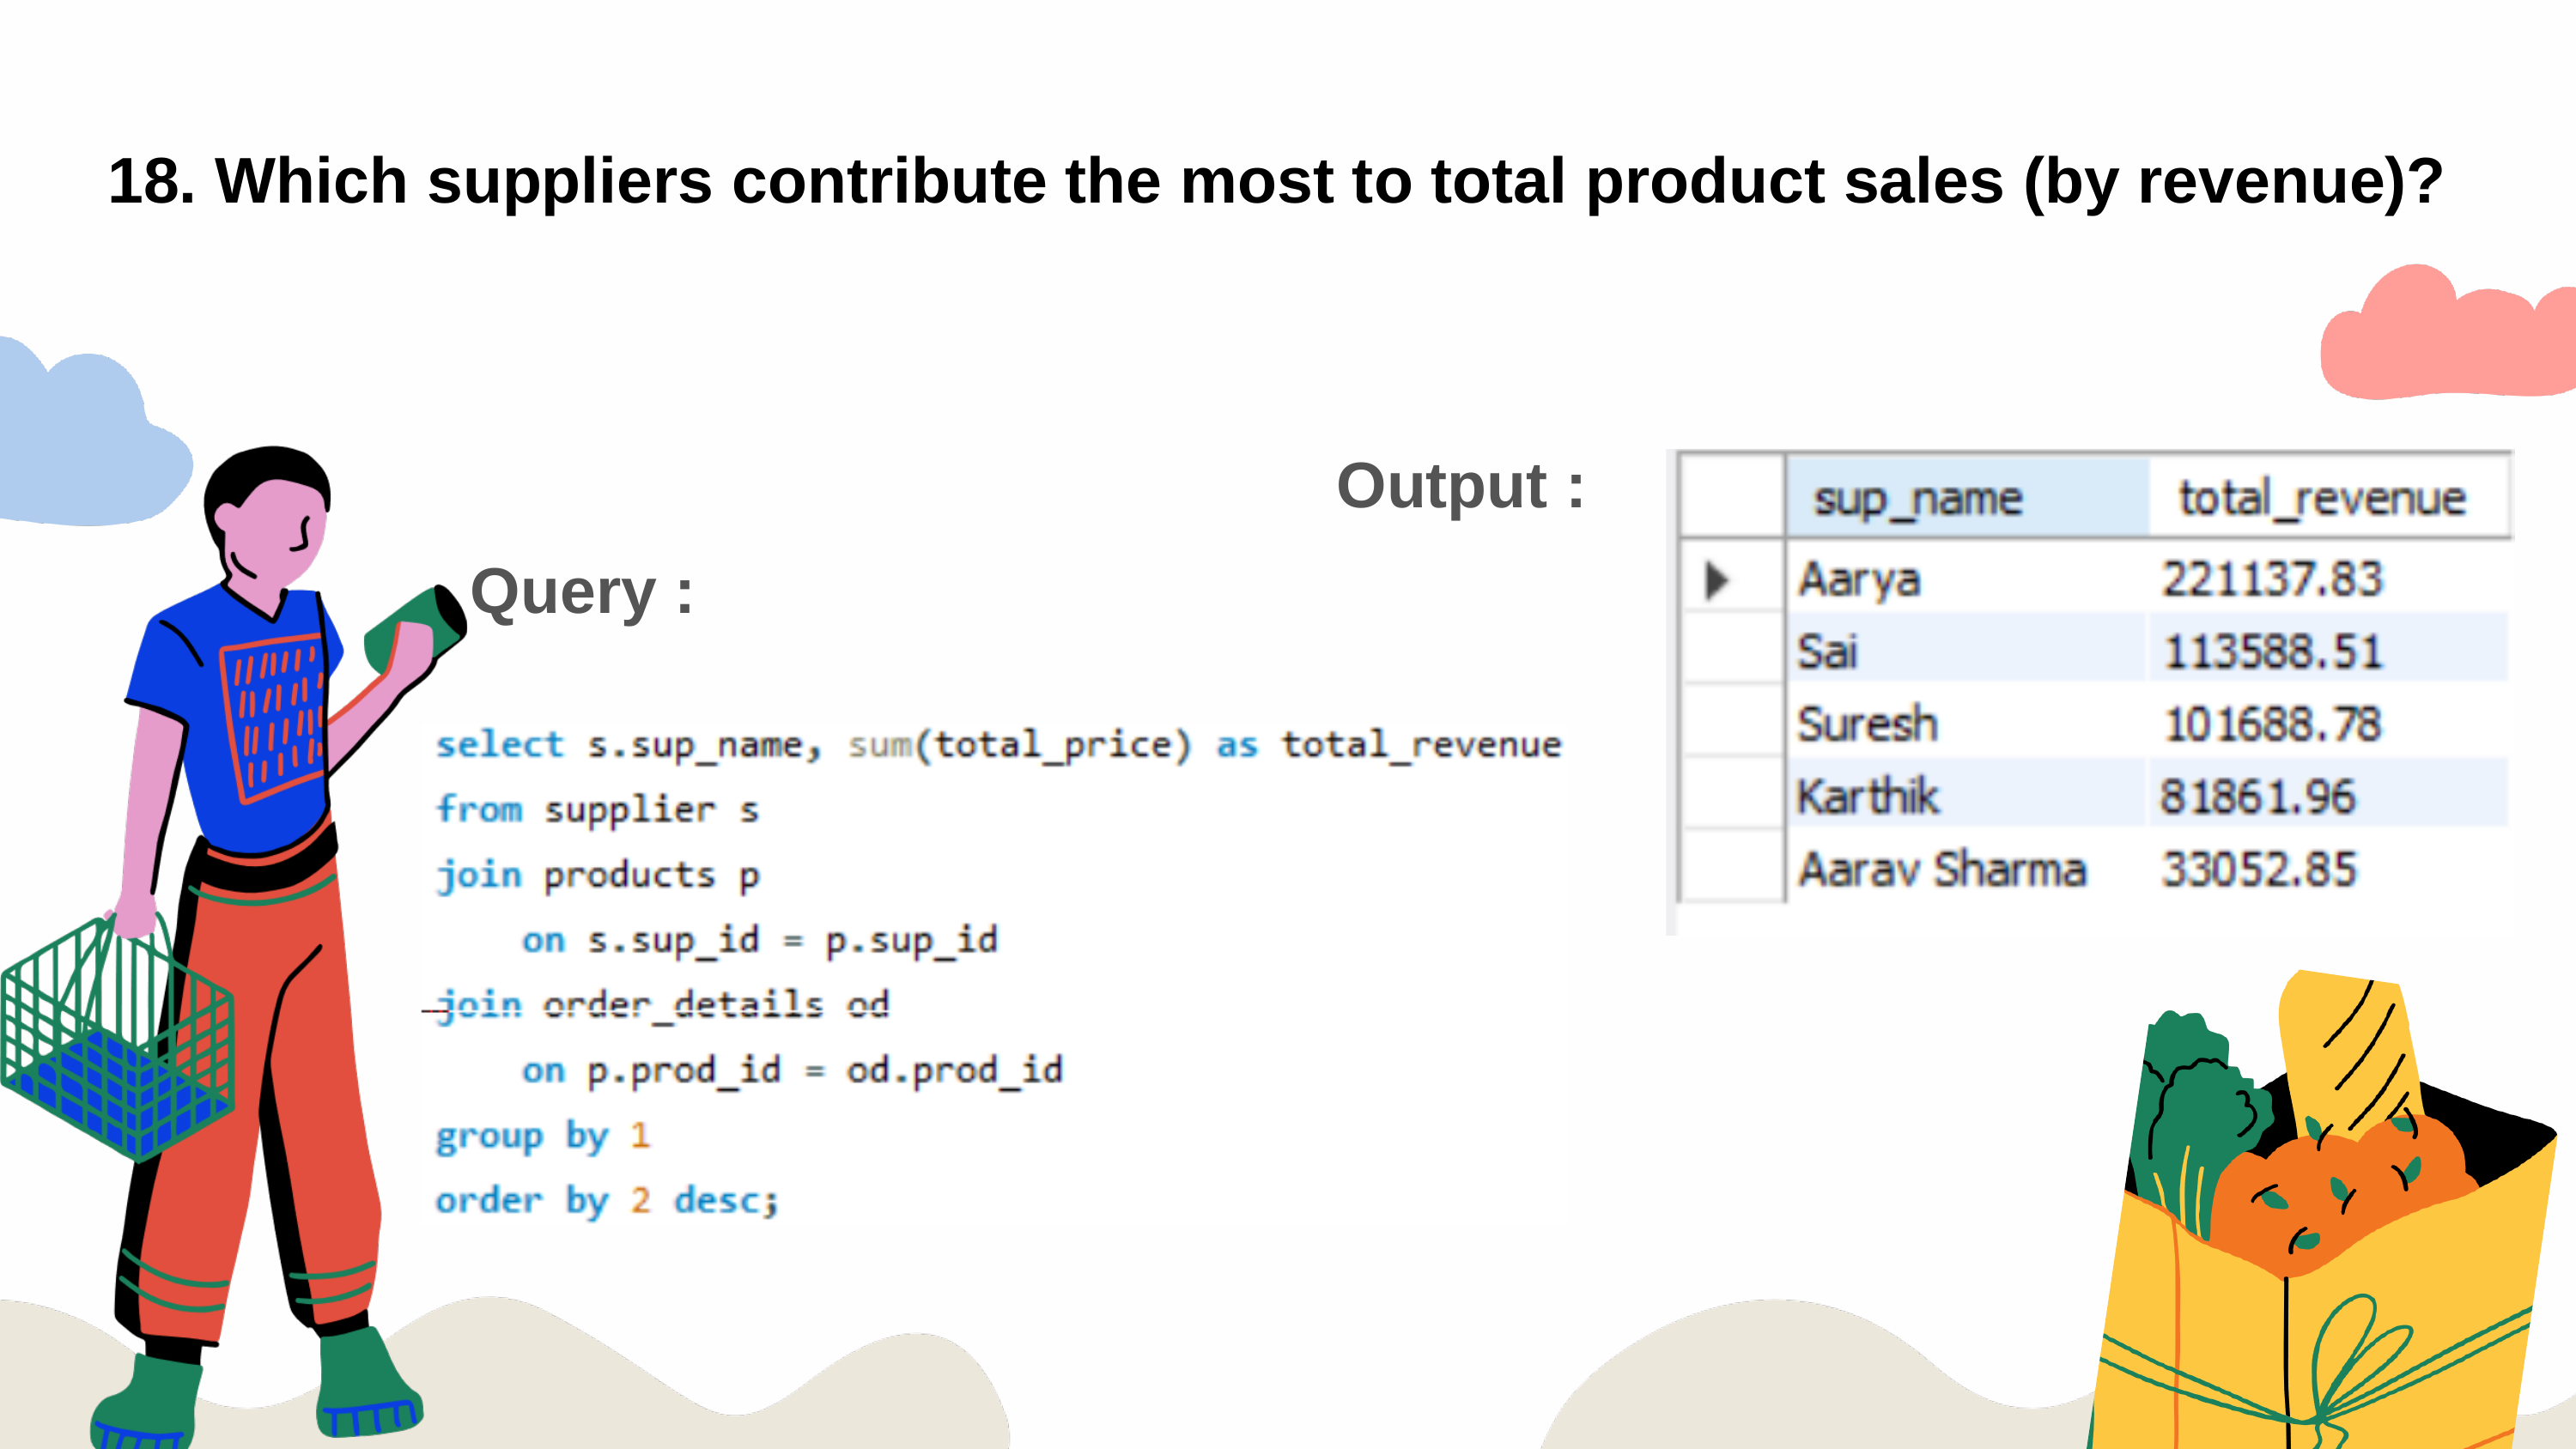

18. Which suppliers contribute the most to total product sales (by revenue)?

Output :
Query :